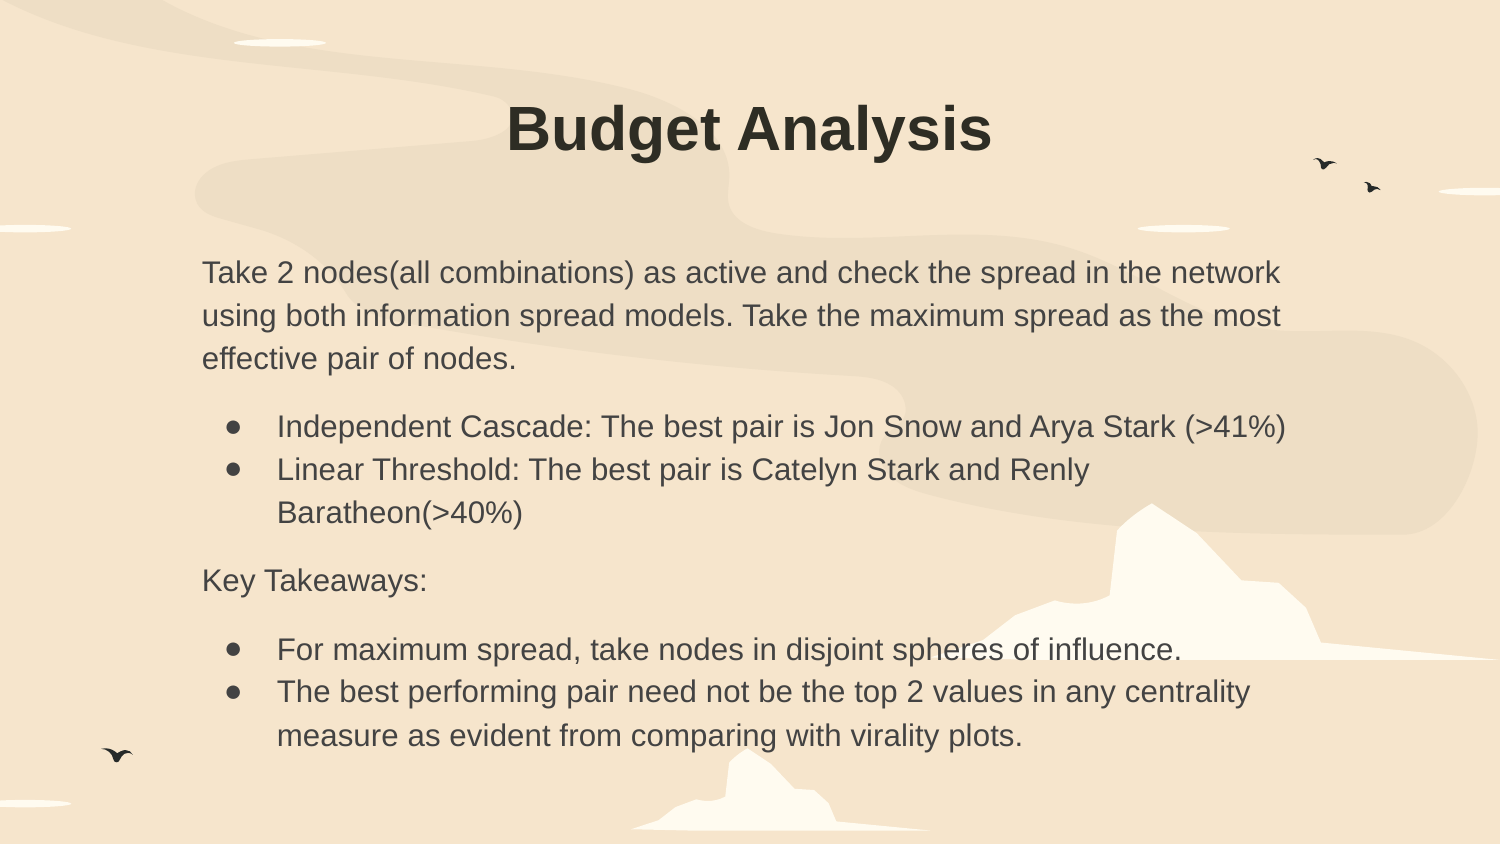

# Budget Analysis
Take 2 nodes(all combinations) as active and check the spread in the network using both information spread models. Take the maximum spread as the most effective pair of nodes.
Independent Cascade: The best pair is Jon Snow and Arya Stark (>41%)
Linear Threshold: The best pair is Catelyn Stark and Renly Baratheon(>40%)
Key Takeaways:
For maximum spread, take nodes in disjoint spheres of influence.
The best performing pair need not be the top 2 values in any centrality measure as evident from comparing with virality plots.